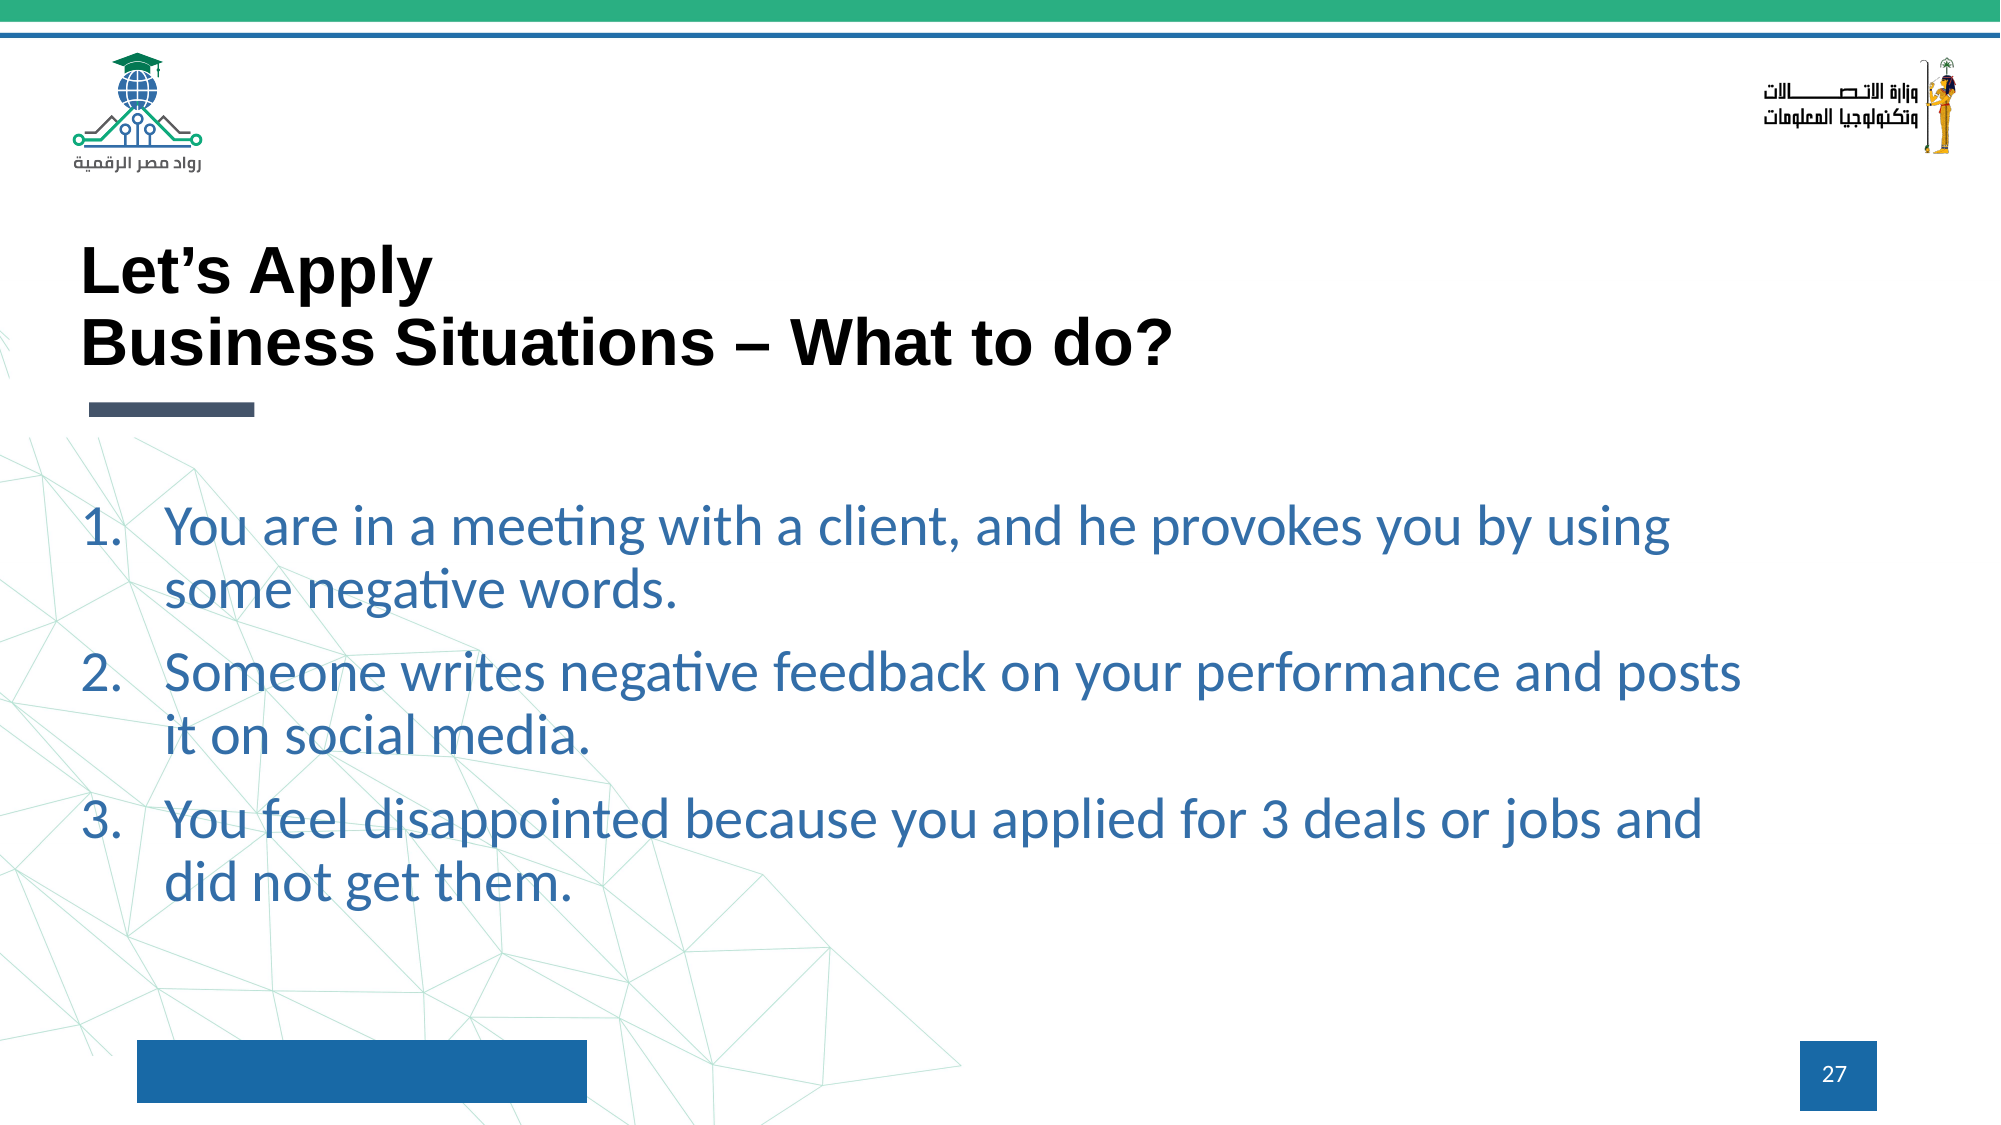

# Let’s Apply Business Situations – What to do?

You are in a meeting with a client, and he provokes you by using some negative words.
Someone writes negative feedback on your performance and posts it on social media.
You feel disappointed because you applied for 3 deals or jobs and did not get them.
27